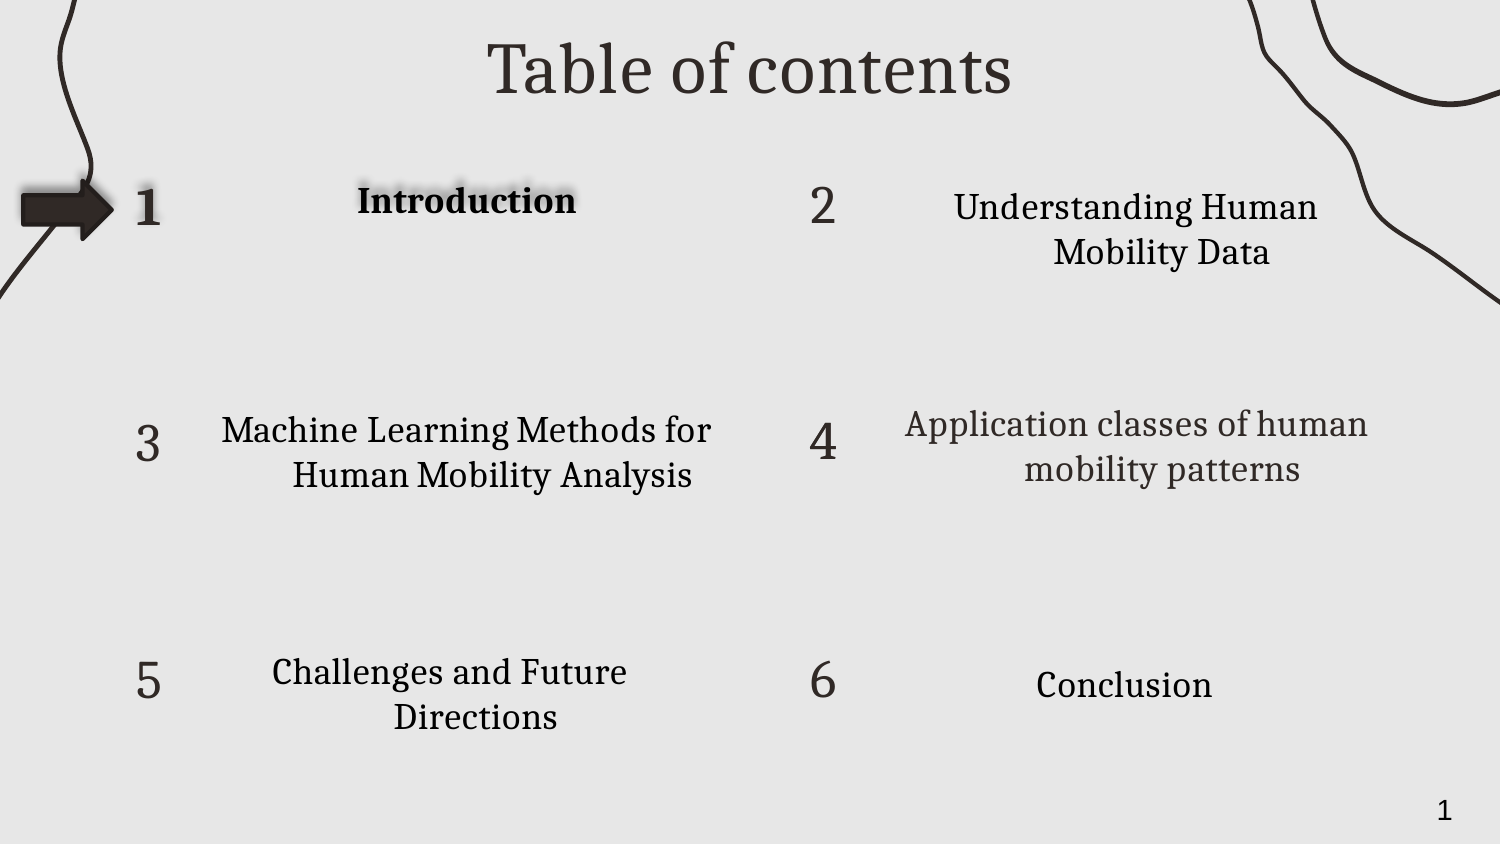

Table of contents
2
# 1
Introduction
Understanding Human Mobility Data

Application classes of human mobility patterns
Machine Learning Methods for Human Mobility Analysis

4
4
3
6
5
Challenges and Future Directions
Conclusion
1